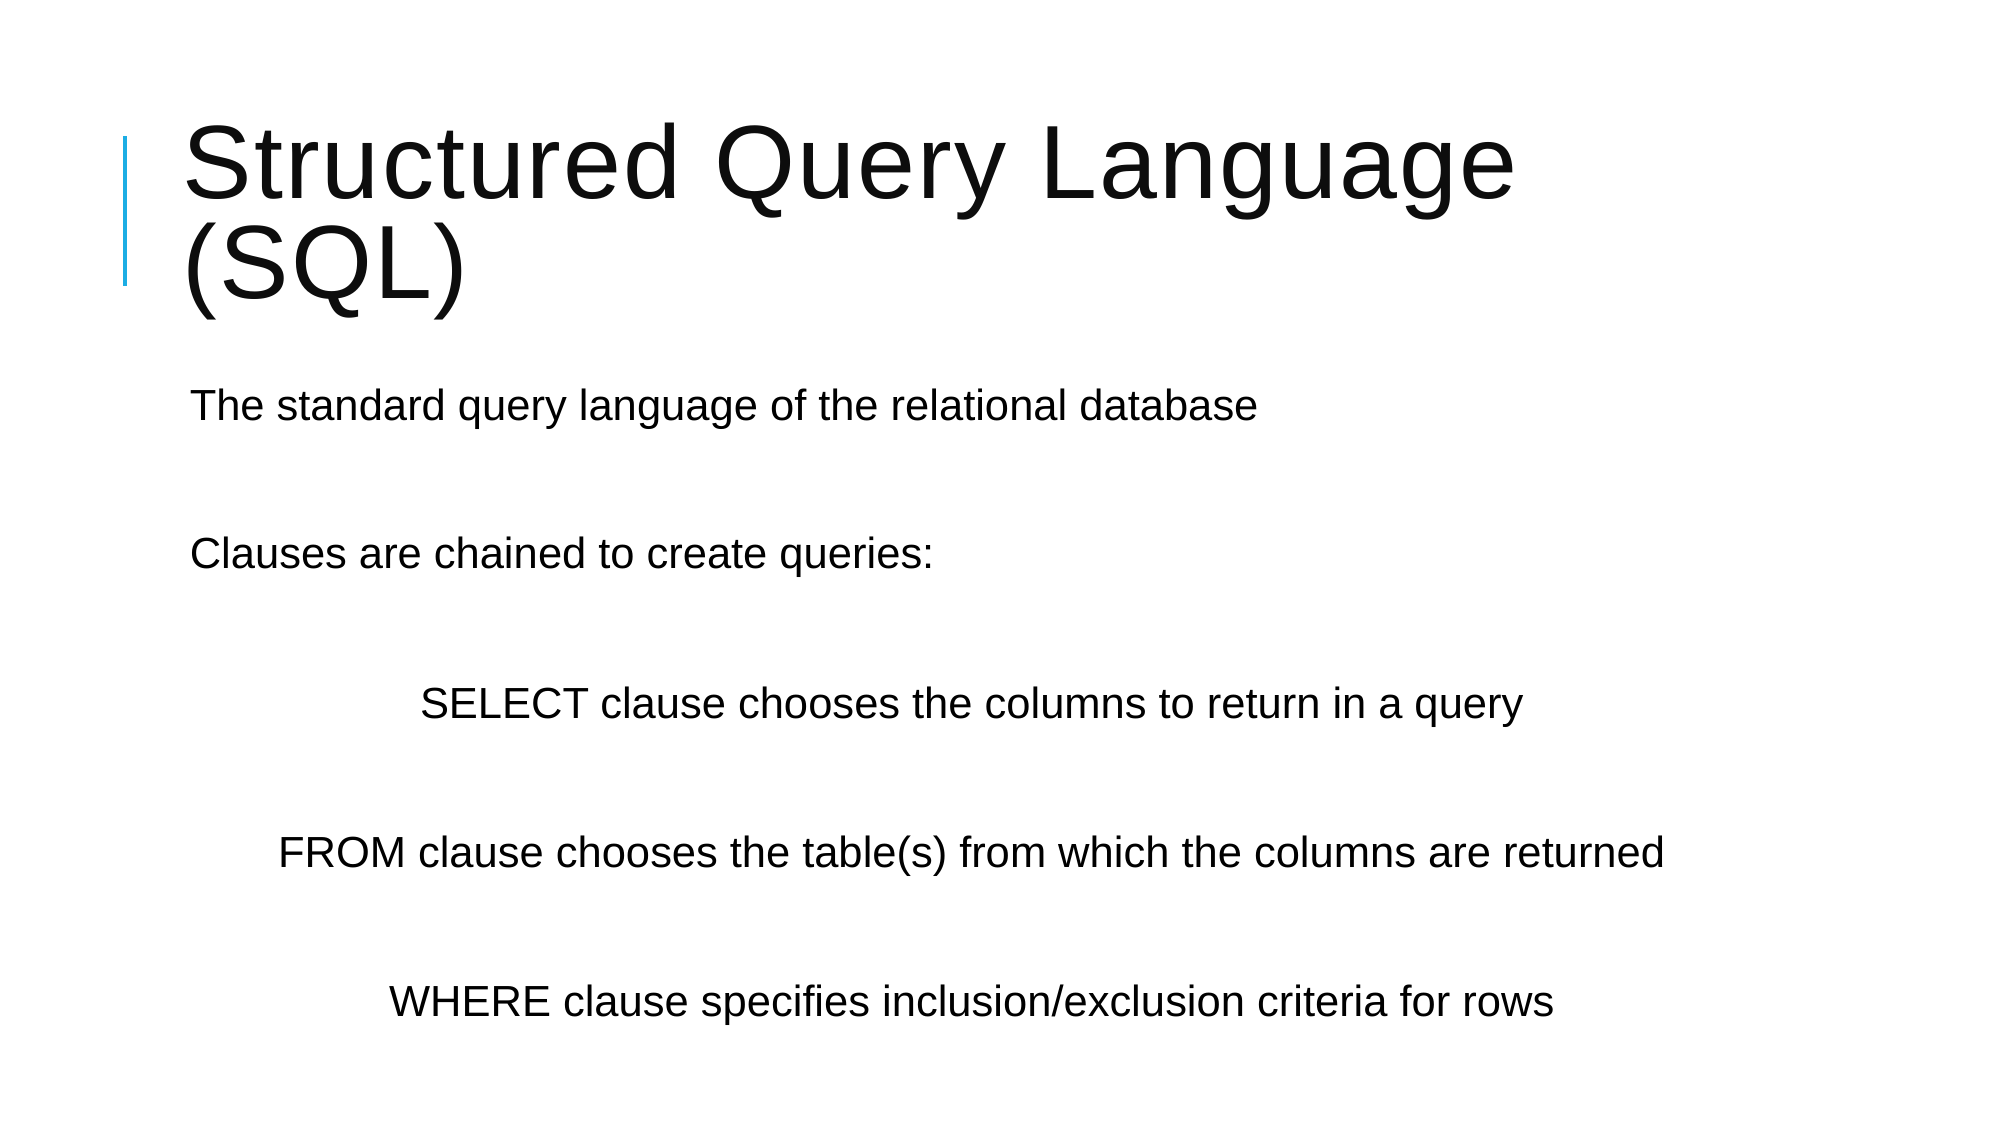

# Structured Query Language (SQL)
The standard query language of the relational database

Clauses are chained to create queries:

SELECT clause chooses the columns to return in a query

FROM clause chooses the table(s) from which the columns are returned

WHERE clause specifies inclusion/exclusion criteria for rows